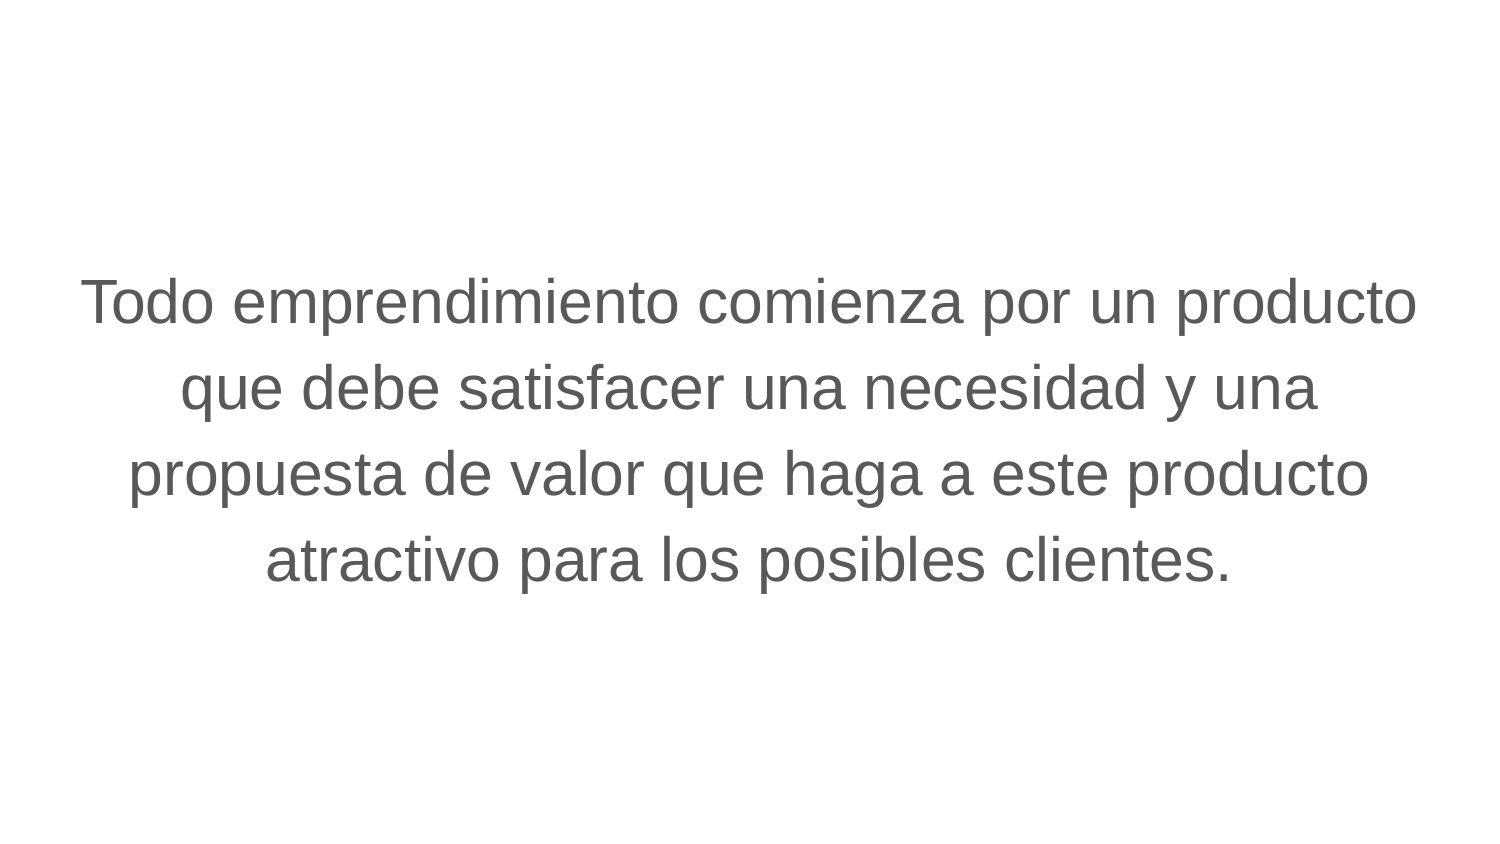

# Todo emprendimiento comienza por un producto que debe satisfacer una necesidad y una propuesta de valor que haga a este producto atractivo para los posibles clientes.